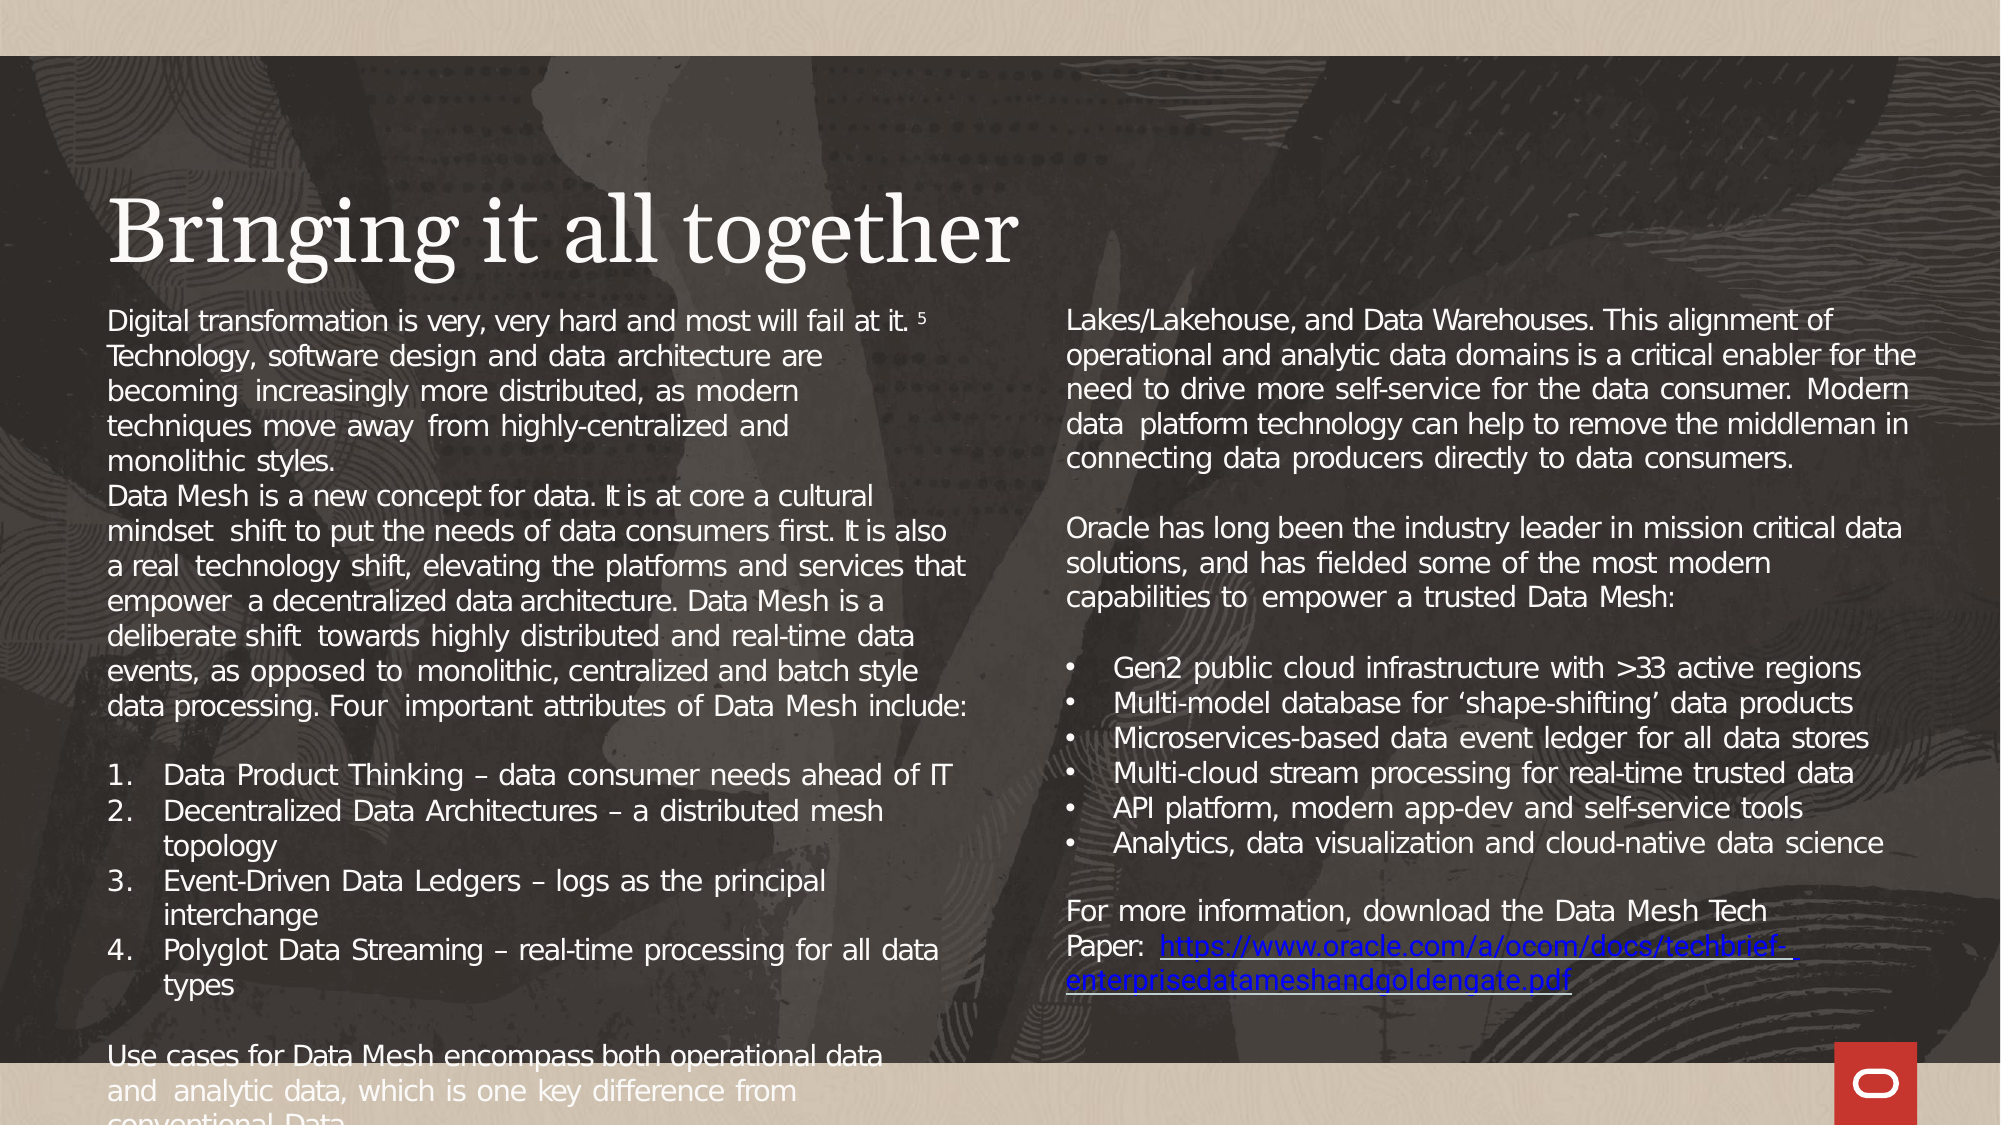

# Bringing it all together
Digital transformation is very, very hard and most will fail at it. 5  Technology, software design and data architecture are becoming  increasingly more distributed, as modern techniques move away  from highly-centralized and monolithic styles.
Lakes/Lakehouse, and Data Warehouses. This alignment of  operational and analytic data domains is a critical enabler for the  need to drive more self-service for the data consumer. Modern data  platform technology can help to remove the middleman in  connecting data producers directly to data consumers.

Oracle has long been the industry leader in mission critical data  solutions, and has fielded some of the most modern capabilities to  empower a trusted Data Mesh:

Gen2 public cloud infrastructure with >33 active regions
Multi-model database for ‘shape-shifting’ data products
Microservices-based data event ledger for all data stores
Multi-cloud stream processing for real-time trusted data
API platform, modern app-dev and self-service tools
Analytics, data visualization and cloud-native data science

For more information, download the Data Mesh Tech Paper:  https://www.oracle.com/a/ocom/docs/techbrief-  enterprisedatameshandgoldengate.pdf
Data Mesh is a new concept for data. It is at core a cultural mindset  shift to put the needs of data consumers first. It is also a real  technology shift, elevating the platforms and services that empower  a decentralized data architecture. Data Mesh is a deliberate shift  towards highly distributed and real-time data events, as opposed to  monolithic, centralized and batch style data processing. Four  important attributes of Data Mesh include:

Data Product Thinking – data consumer needs ahead of IT
Decentralized Data Architectures – a distributed mesh topology
Event-Driven Data Ledgers – logs as the principal interchange
Polyglot Data Streaming – real-time processing for all data types

Use cases for Data Mesh encompass both operational data and  analytic data, which is one key difference from conventional Data